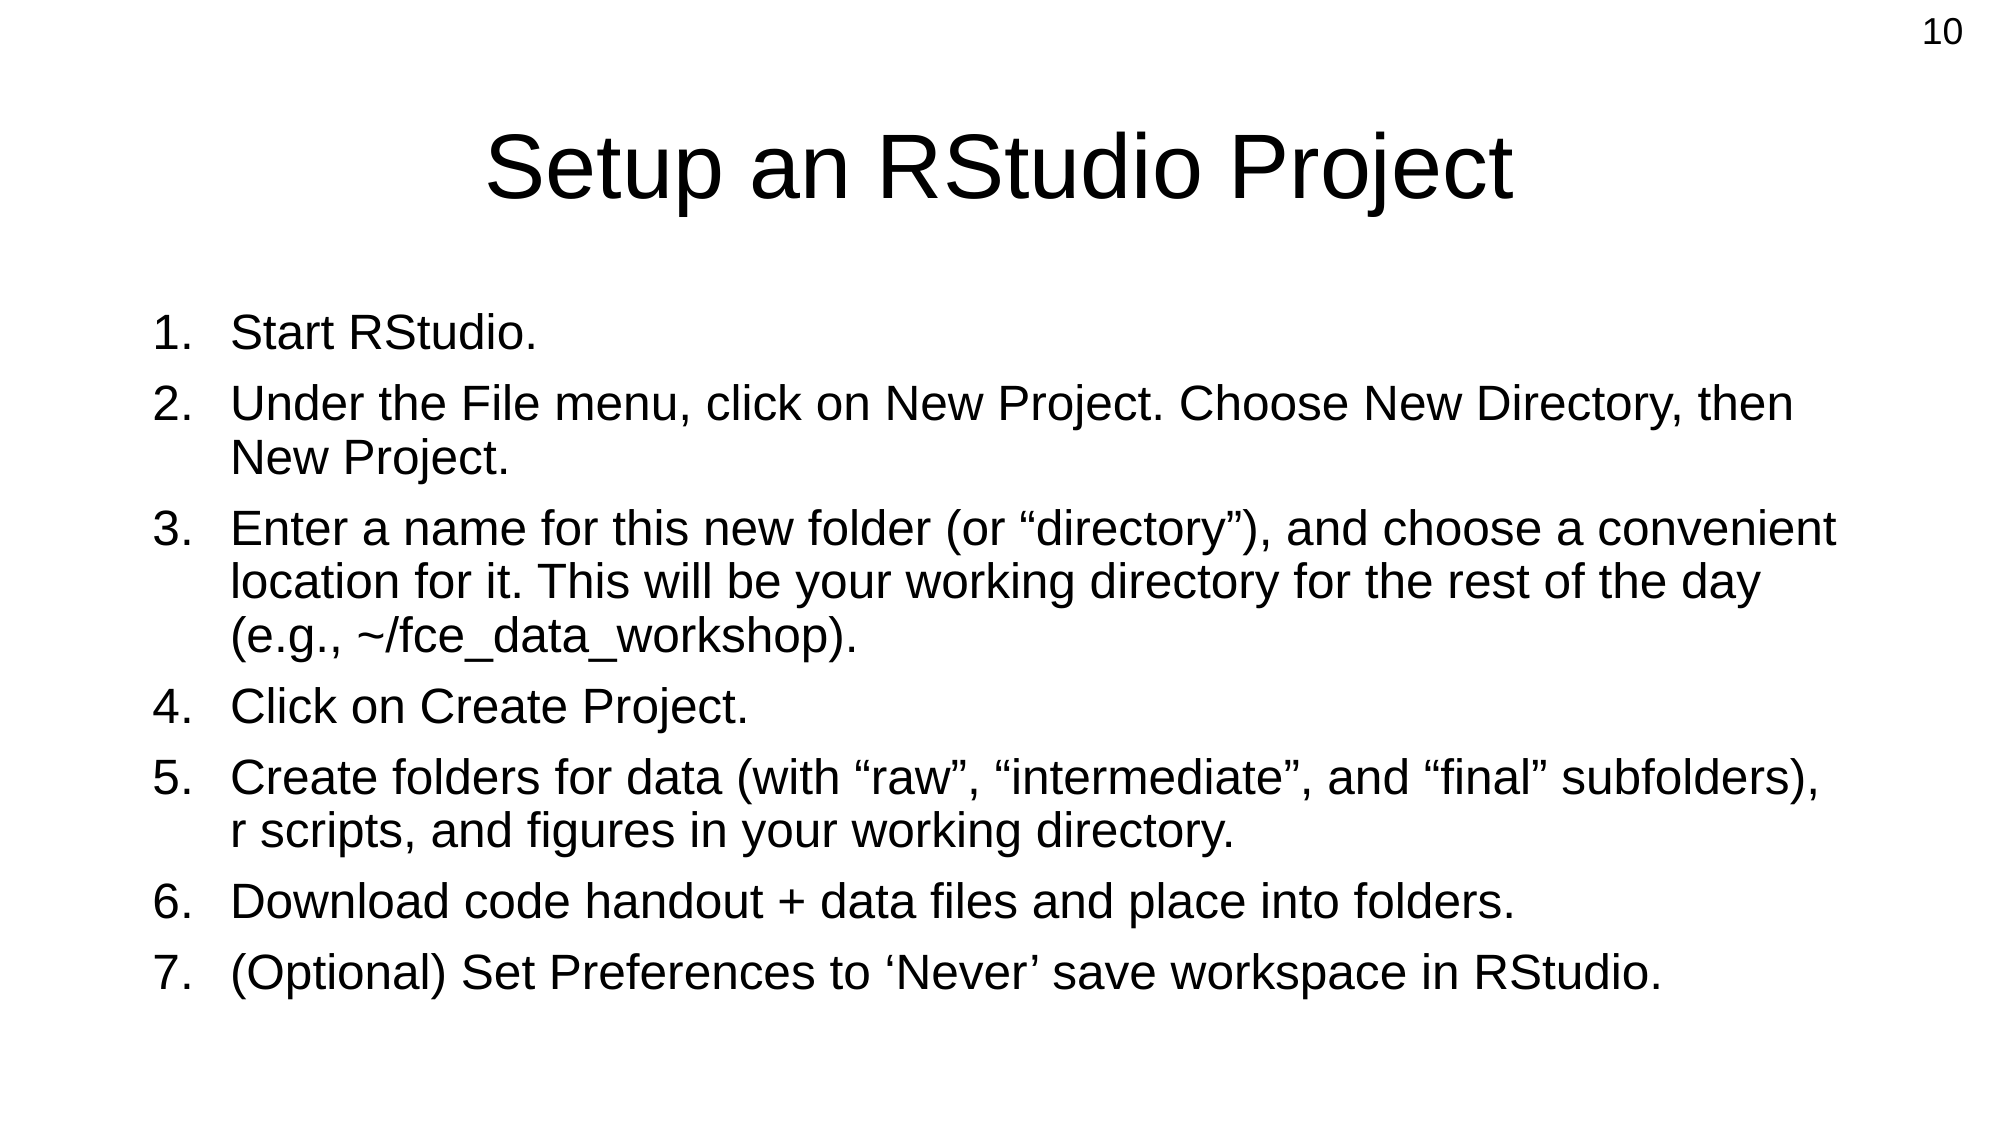

10
# Setup an RStudio Project
Start RStudio.
Under the File menu, click on New Project. Choose New Directory, then New Project.
Enter a name for this new folder (or “directory”), and choose a convenient location for it. This will be your working directory for the rest of the day (e.g., ~/fce_data_workshop).
Click on Create Project.
Create folders for data (with “raw”, “intermediate”, and “final” subfolders), r scripts, and figures in your working directory.
Download code handout + data files and place into folders.
(Optional) Set Preferences to ‘Never’ save workspace in RStudio.